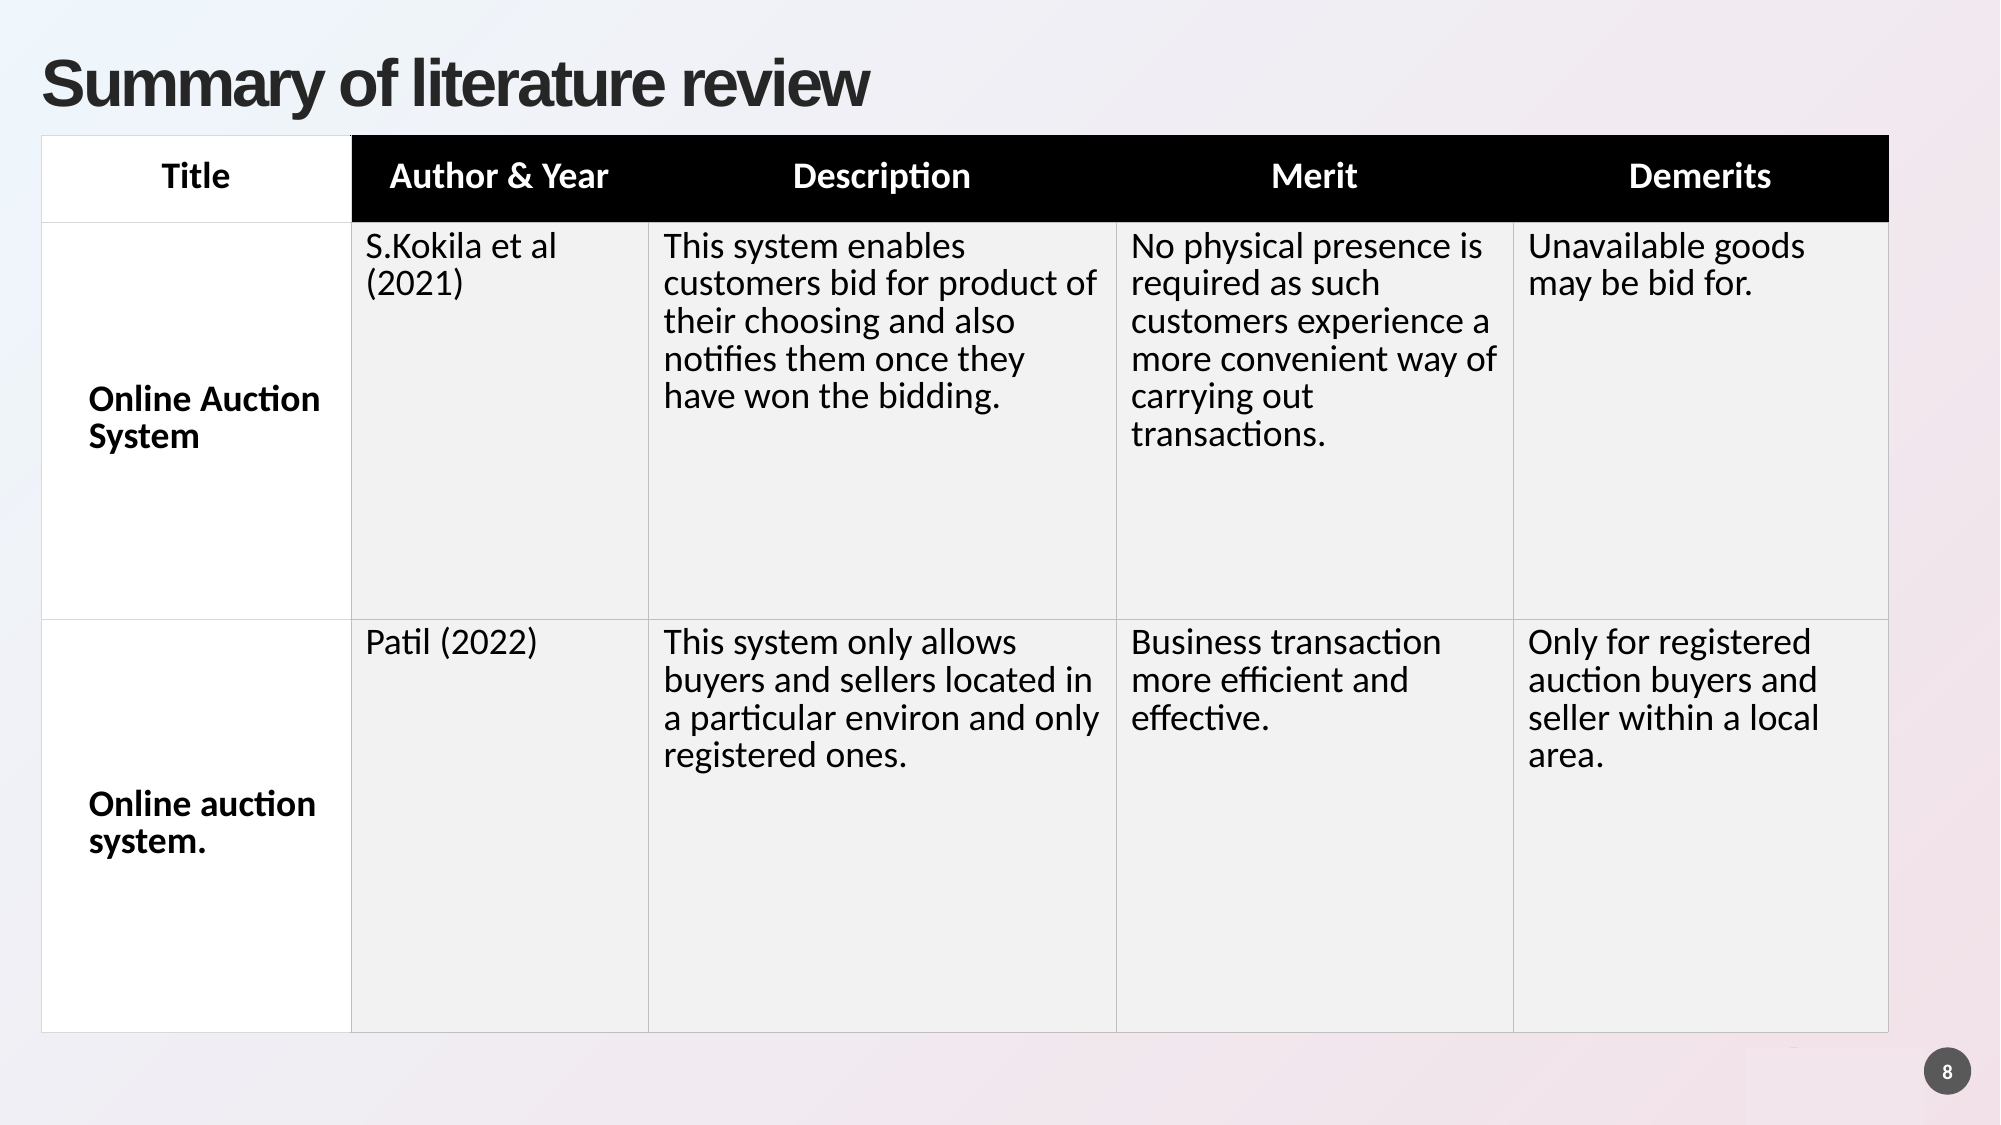

# Summary of literature review
| Title | Author & Year | Description | Merit | Demerits |  |
| --- | --- | --- | --- | --- | --- |
| Online Auction System | S.Kokila et al (2021) | This system enables customers bid for product of their choosing and also notifies them once they have won the bidding. | No physical presence is required as such customers experience a more convenient way of carrying out transactions. | Unavailable goods may be bid for. |  |
| Online auction system. | Patil (2022) | This system only allows buyers and sellers located in a particular environ and only registered ones. | Business transaction more efficient and effective. | Only for registered auction buyers and seller within a local area. |  |

8